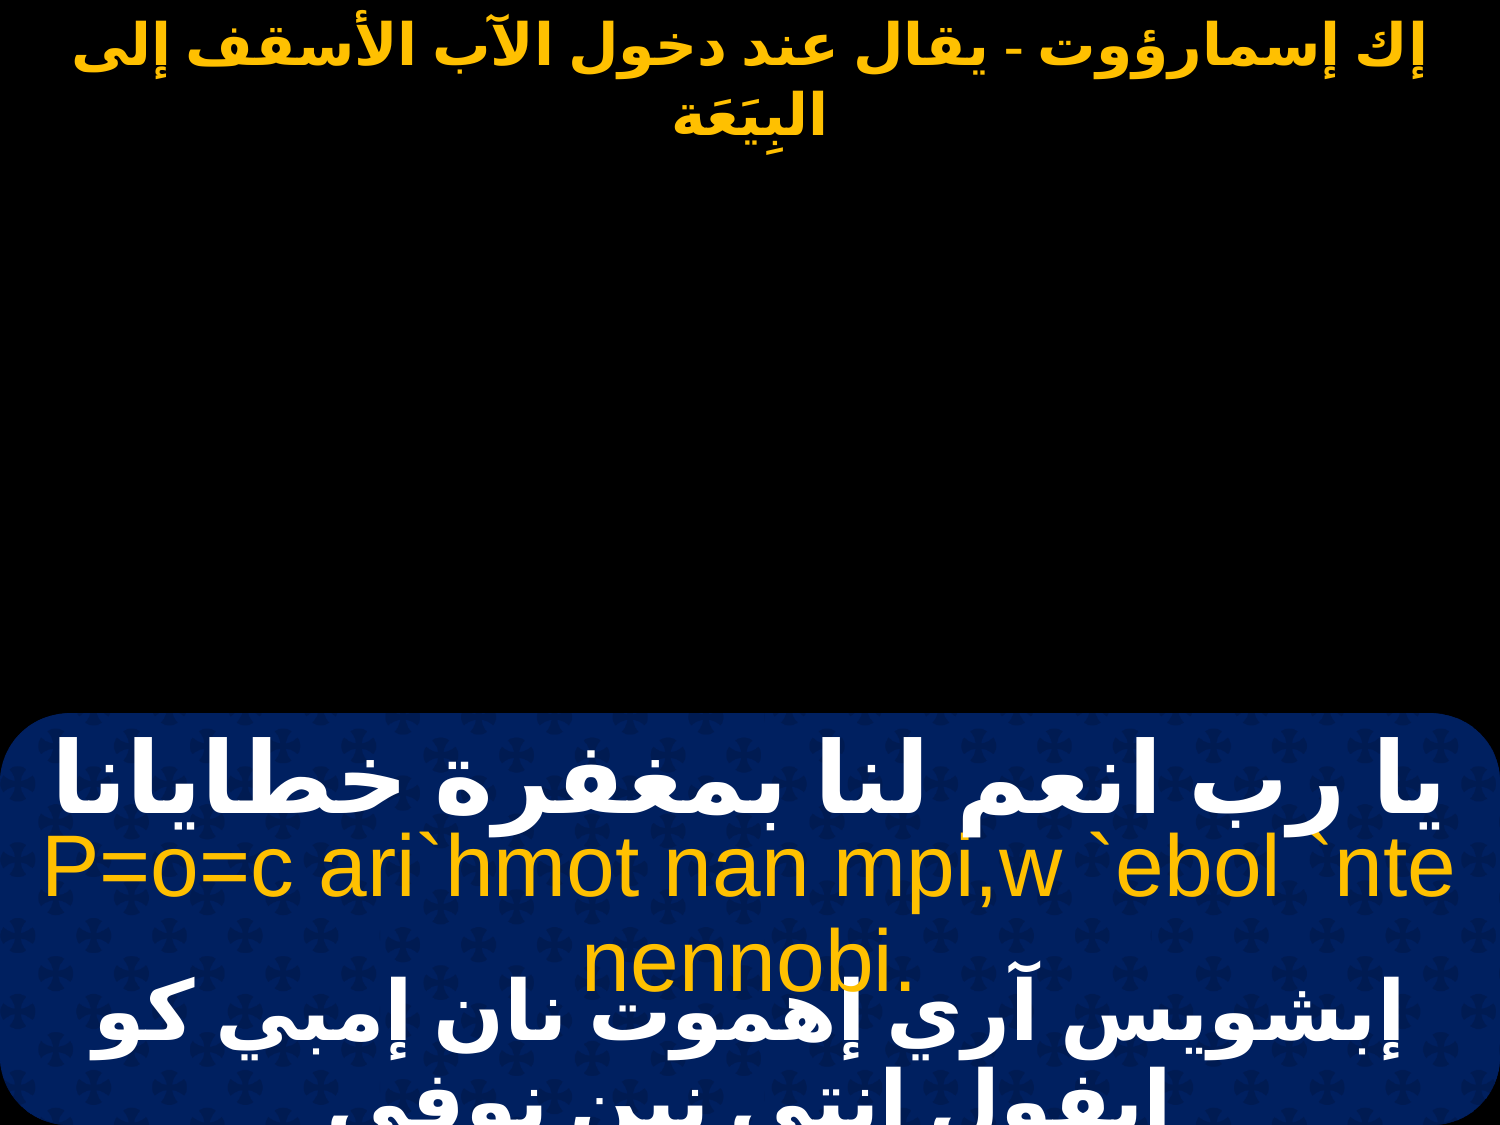

يا رب انعم لنا بمغفرة خطايانا
P=o=c ari`hmot nan mpi,w `ebol `nte nennobi.
إبشويس آري إهموت نان إمبي كو إيفول إنتي نين نوفي